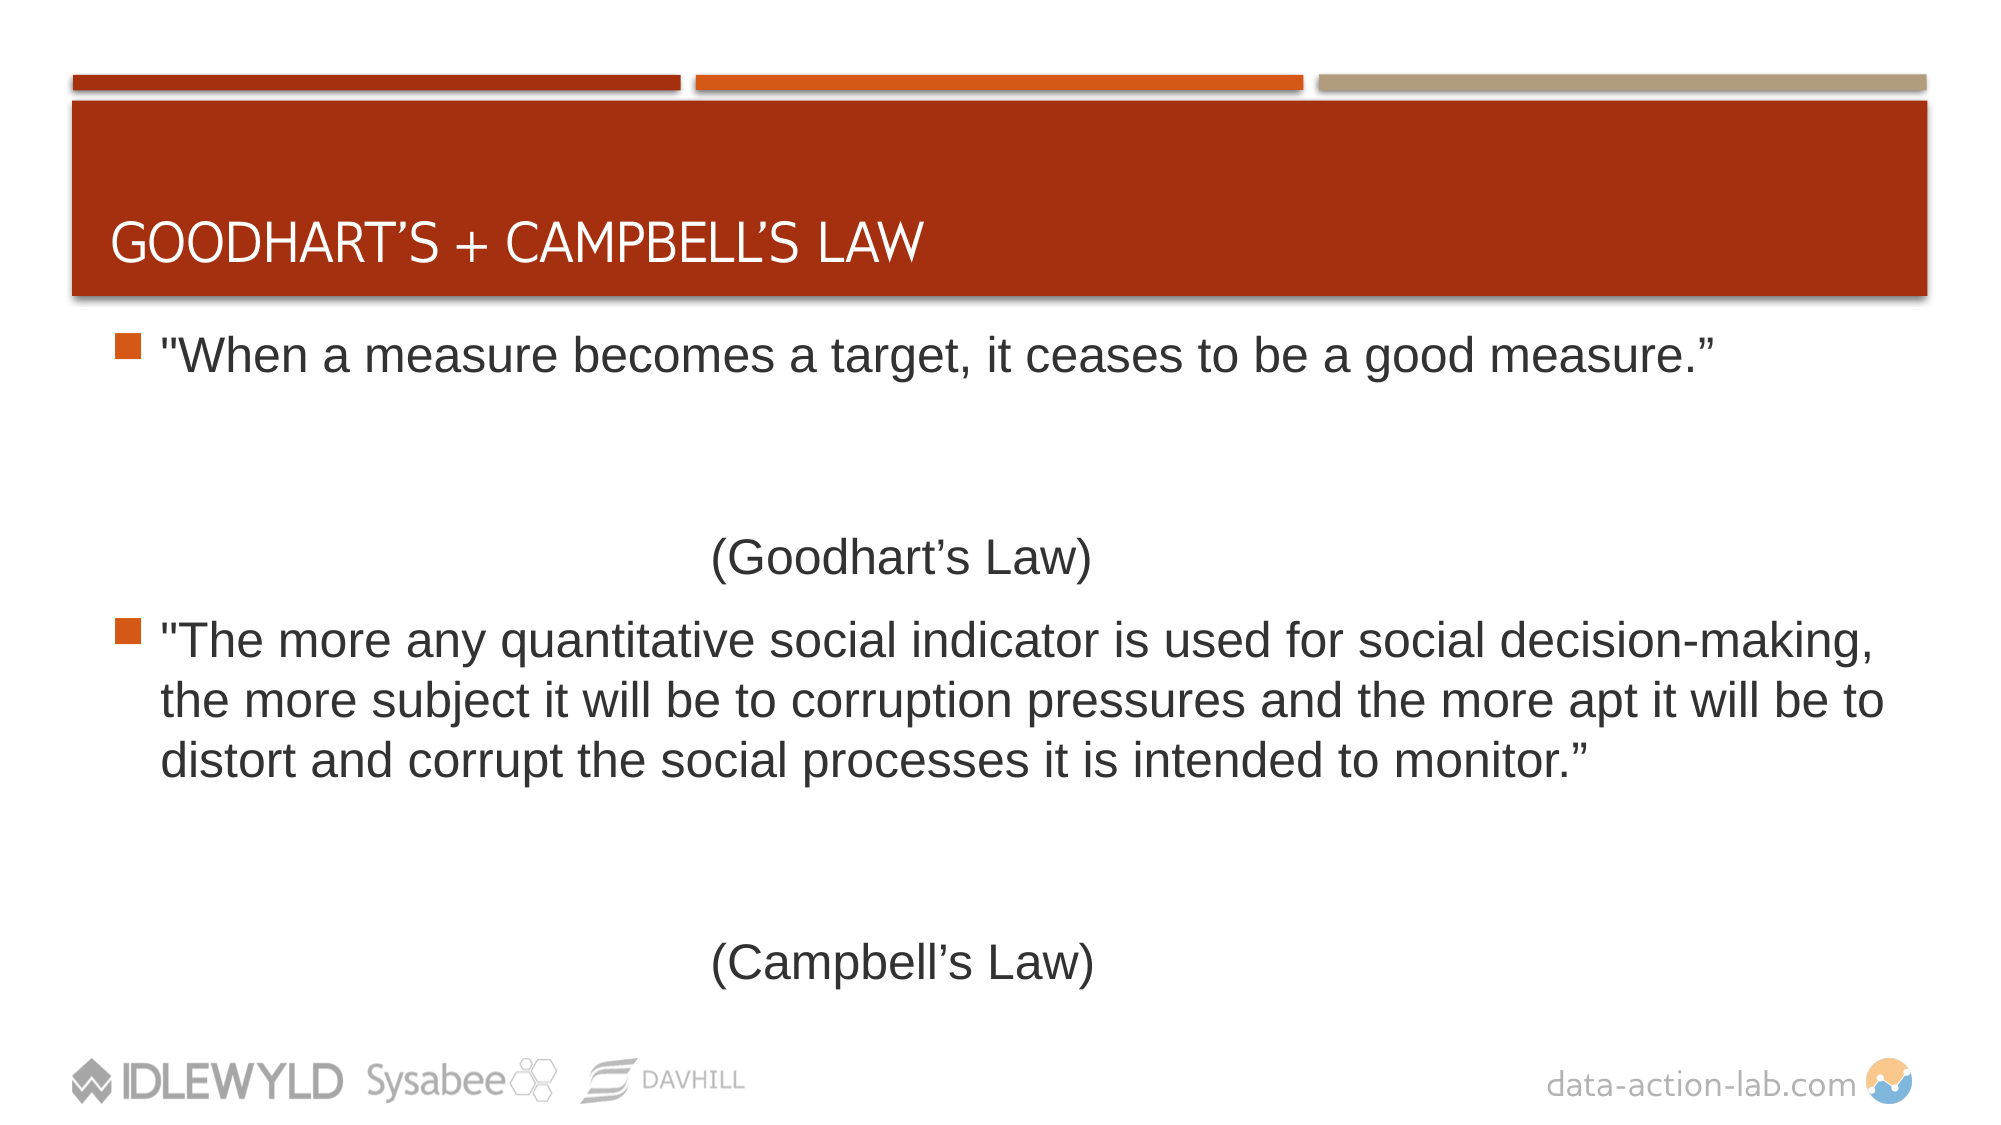

# Goodhart’s + CampBell’s Law
"When a measure becomes a target, it ceases to be a good measure.”
																										(Goodhart’s Law)
"The more any quantitative social indicator is used for social decision-making, the more subject it will be to corruption pressures and the more apt it will be to distort and corrupt the social processes it is intended to monitor.”
																										(Campbell’s Law)